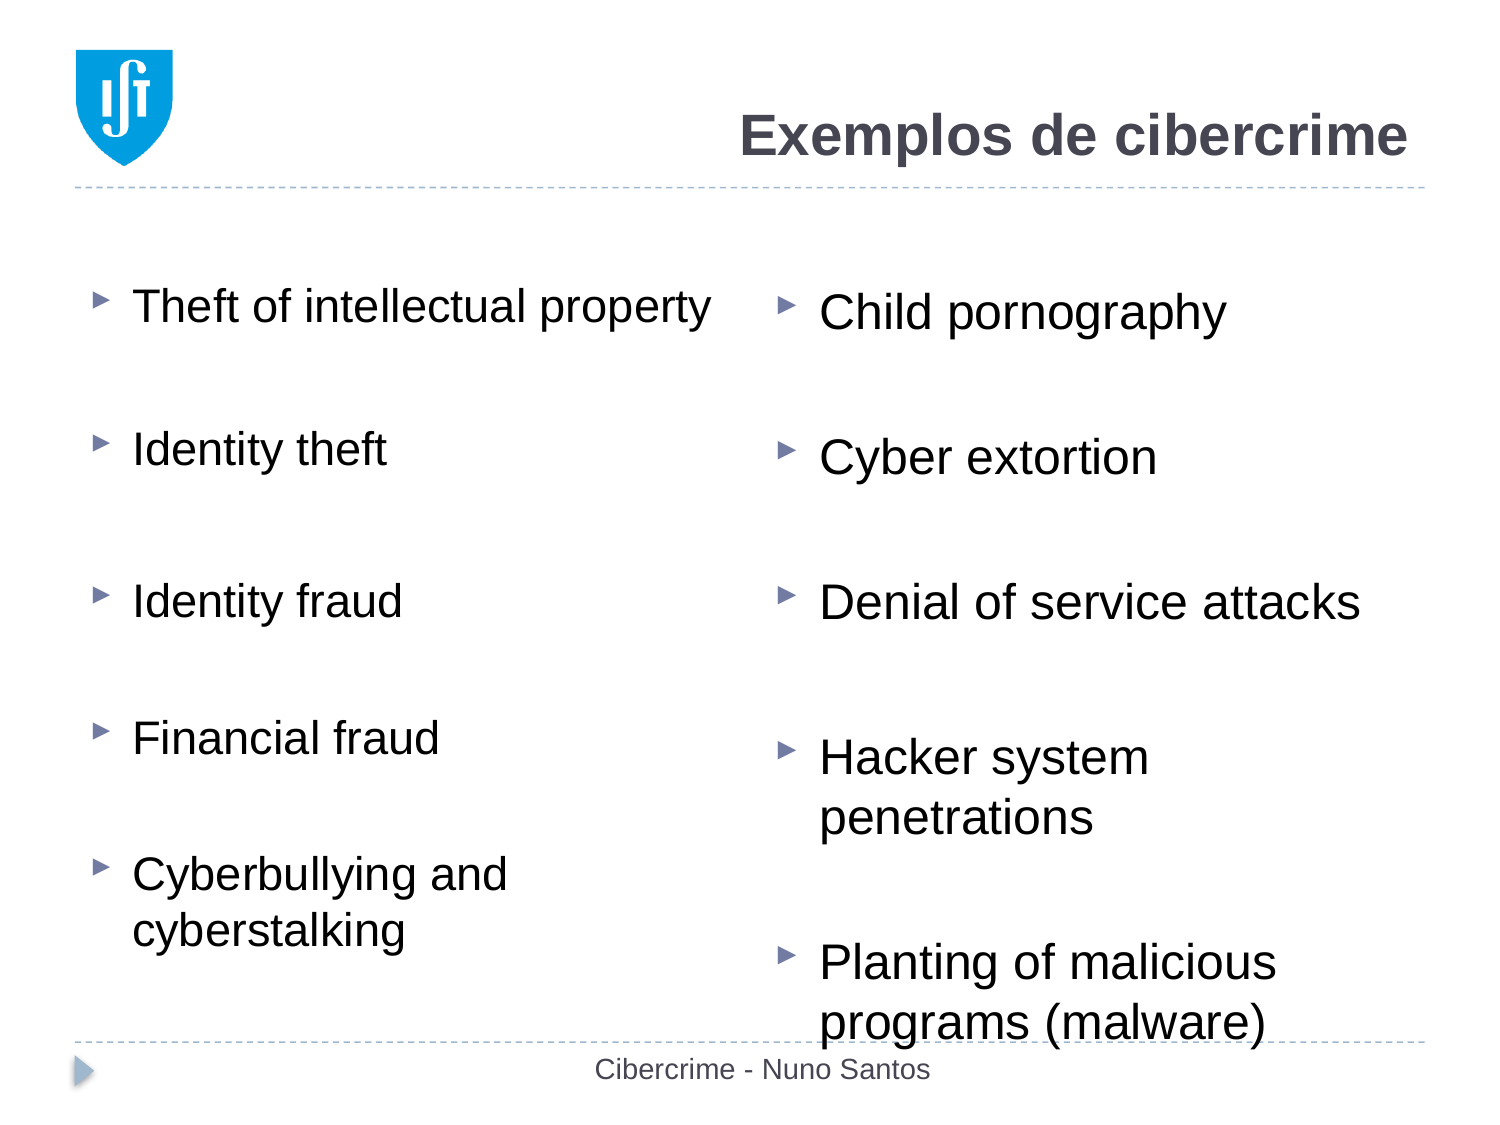

# Exemplos de cibercrime

Child pornography

Cyber extortion

Denial of service attacks

Hacker system penetrations

Planting of malicious programs (malware)

Theft of intellectual property

Identity theft

Identity fraud

Financial fraud

Cyberbullying and cyberstalking

Cibercrime - Nuno Santos